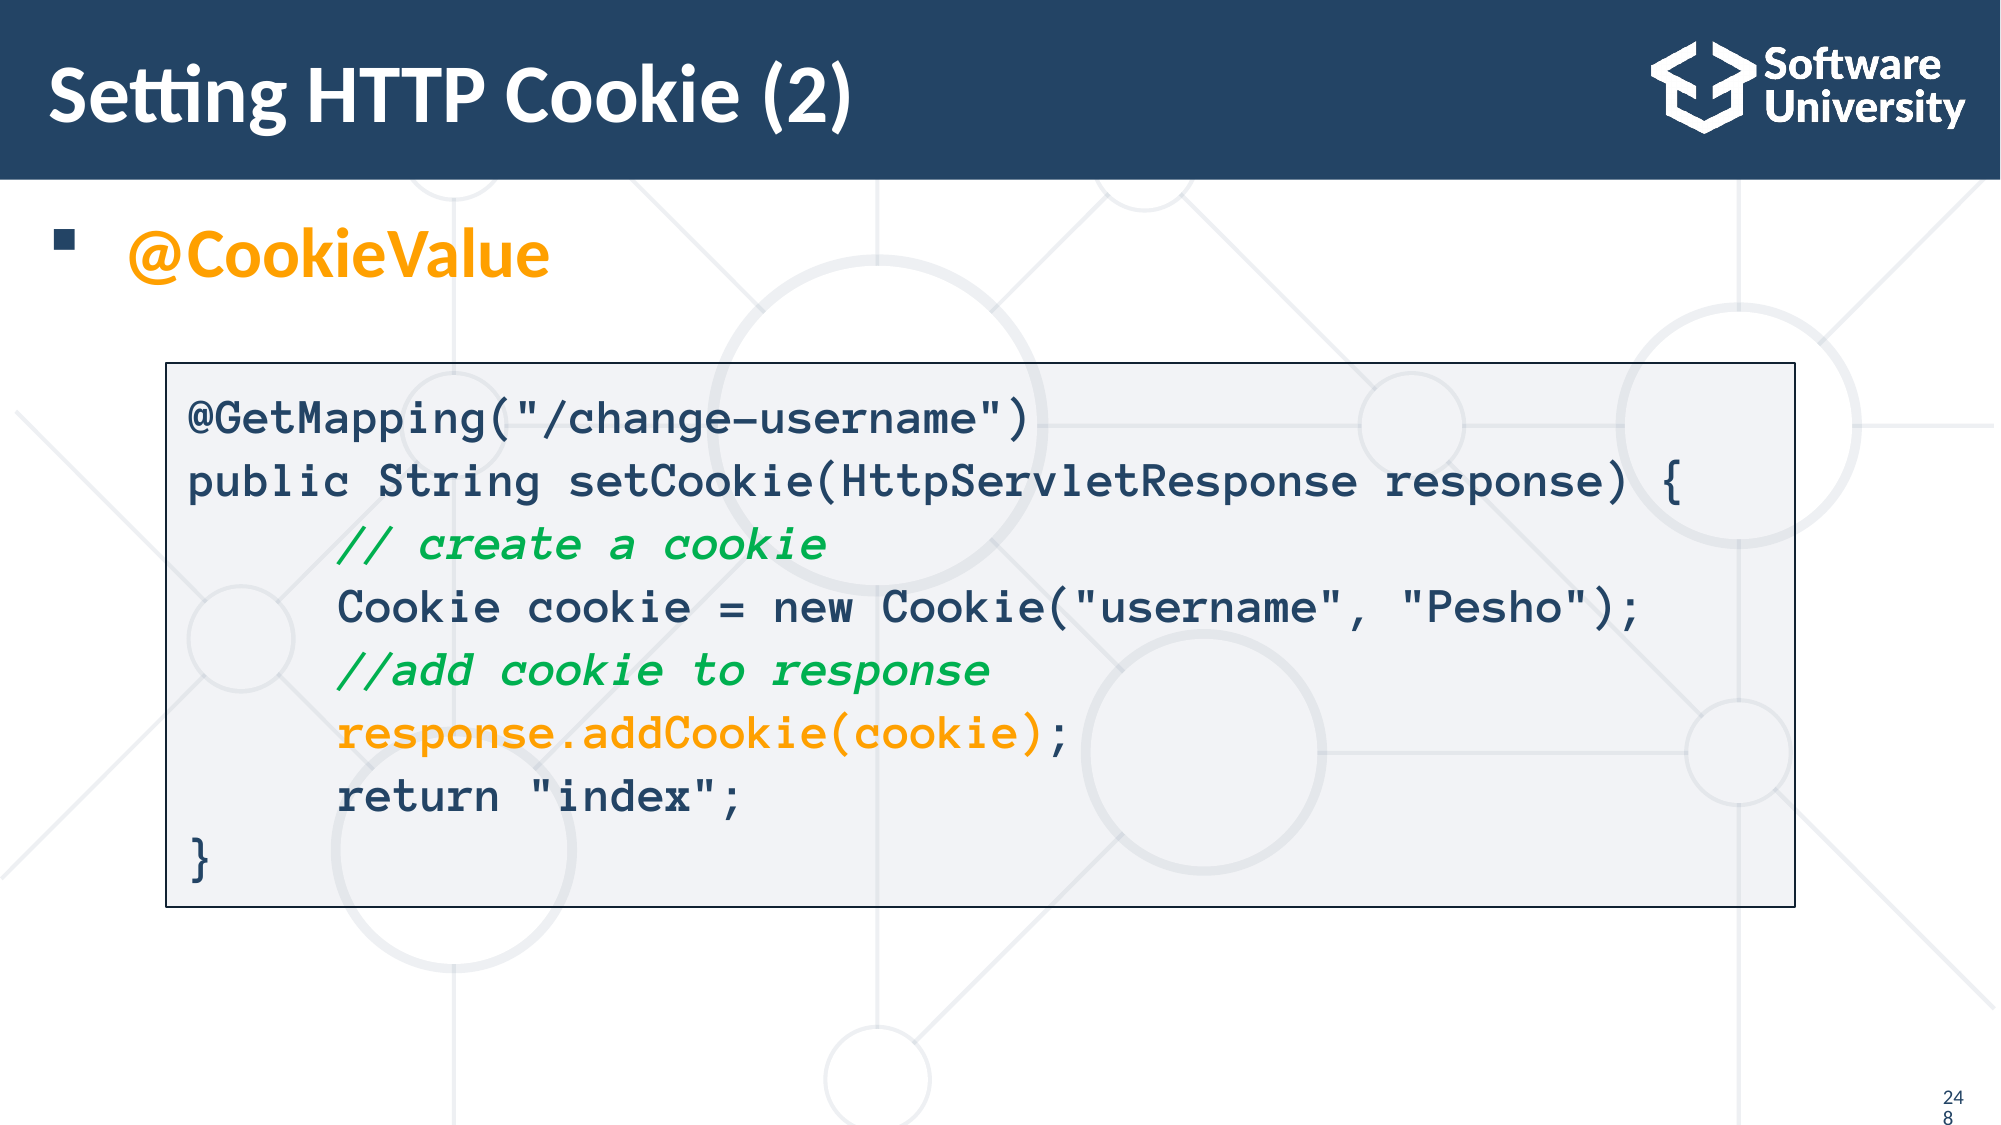

# Setting HTTP Cookie (2)
@CookieValue
@GetMapping("/change-username")
public String setCookie(HttpServletResponse response) {
    	// create a cookie
    	Cookie cookie = new Cookie("username", "Pesho");
    	//add cookie to response
    	response.addCookie(cookie);
    	return "index";
}
248